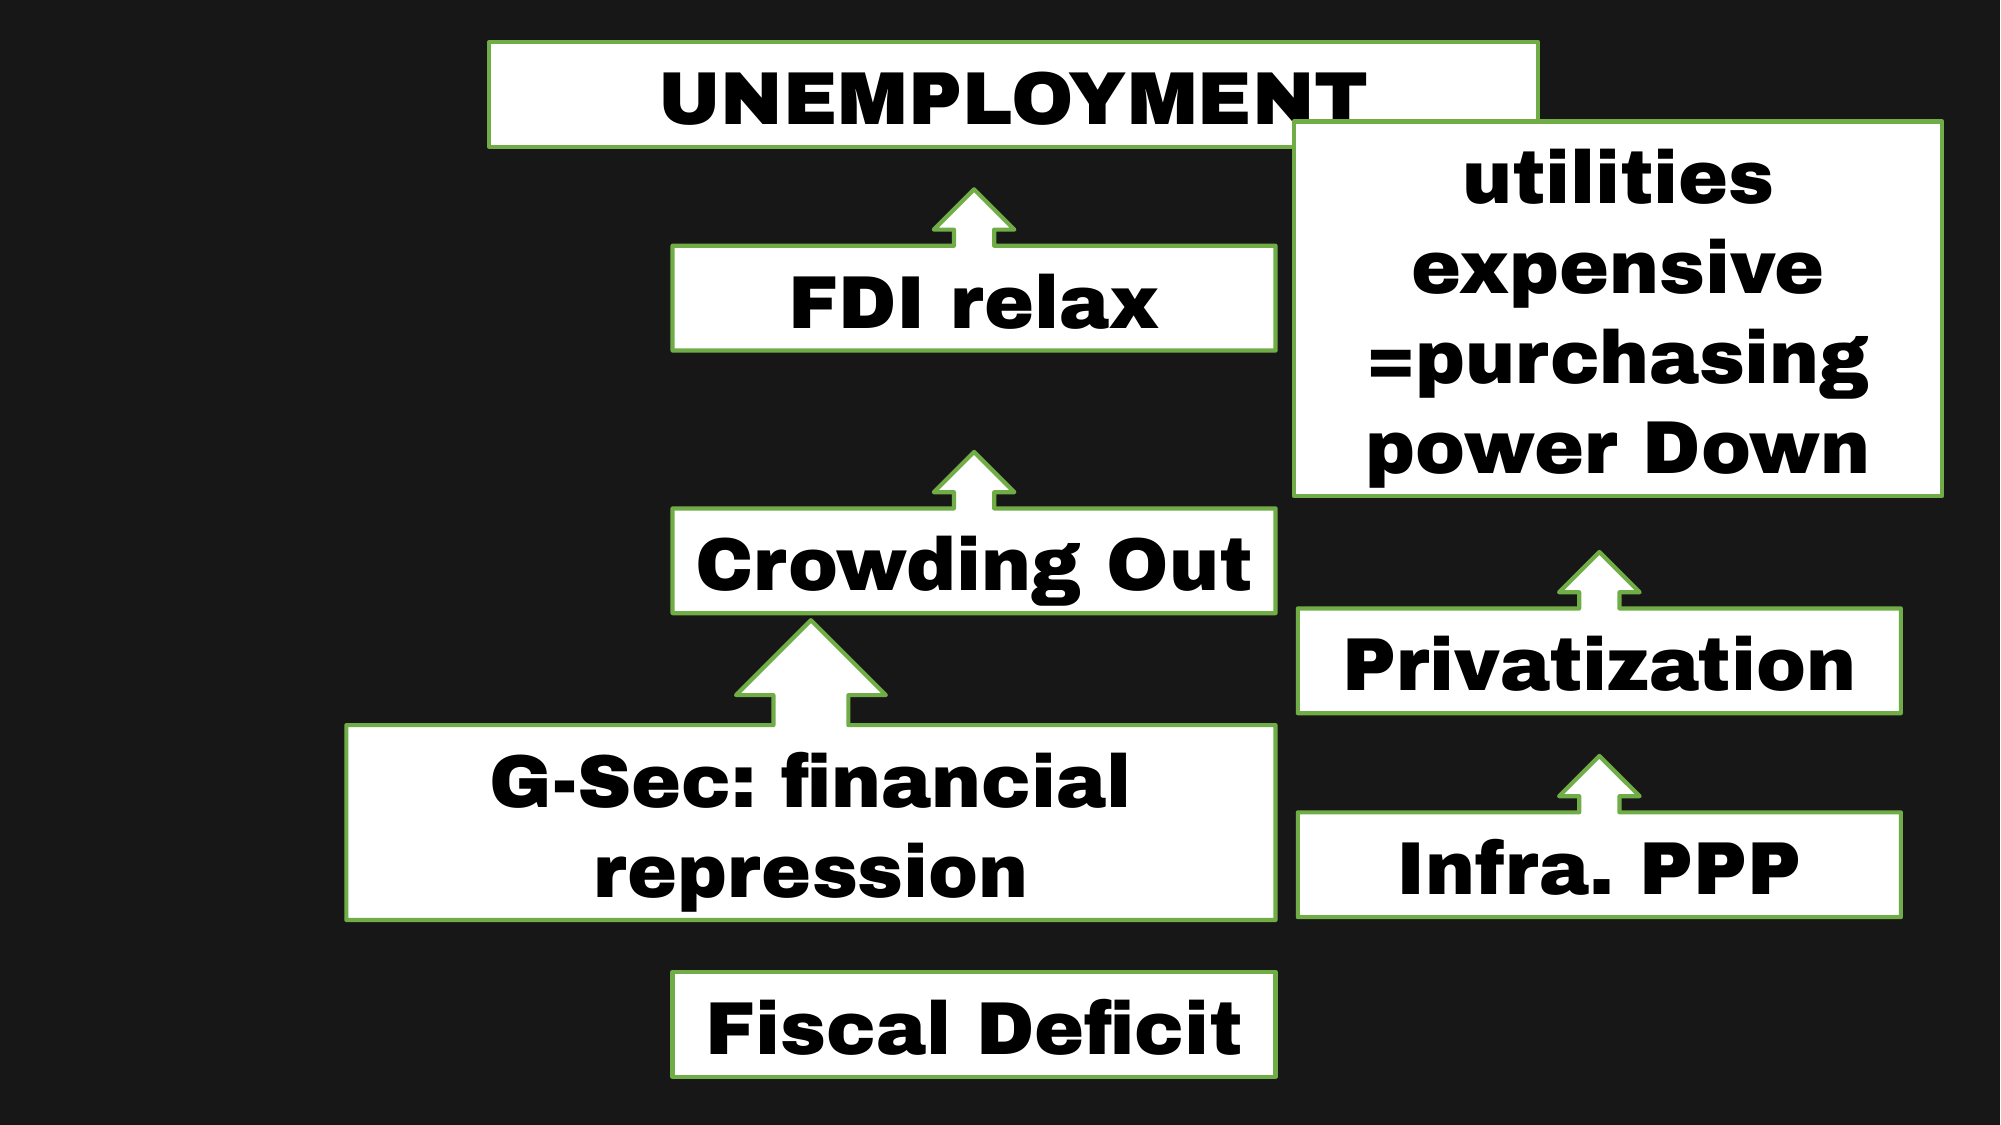

UNEMPLOYMENT
utilities expensive
=purchasing power Down
FDI relax
Crowding Out
Privatization
G-Sec: financial repression
Infra. PPP
Fiscal Deficit